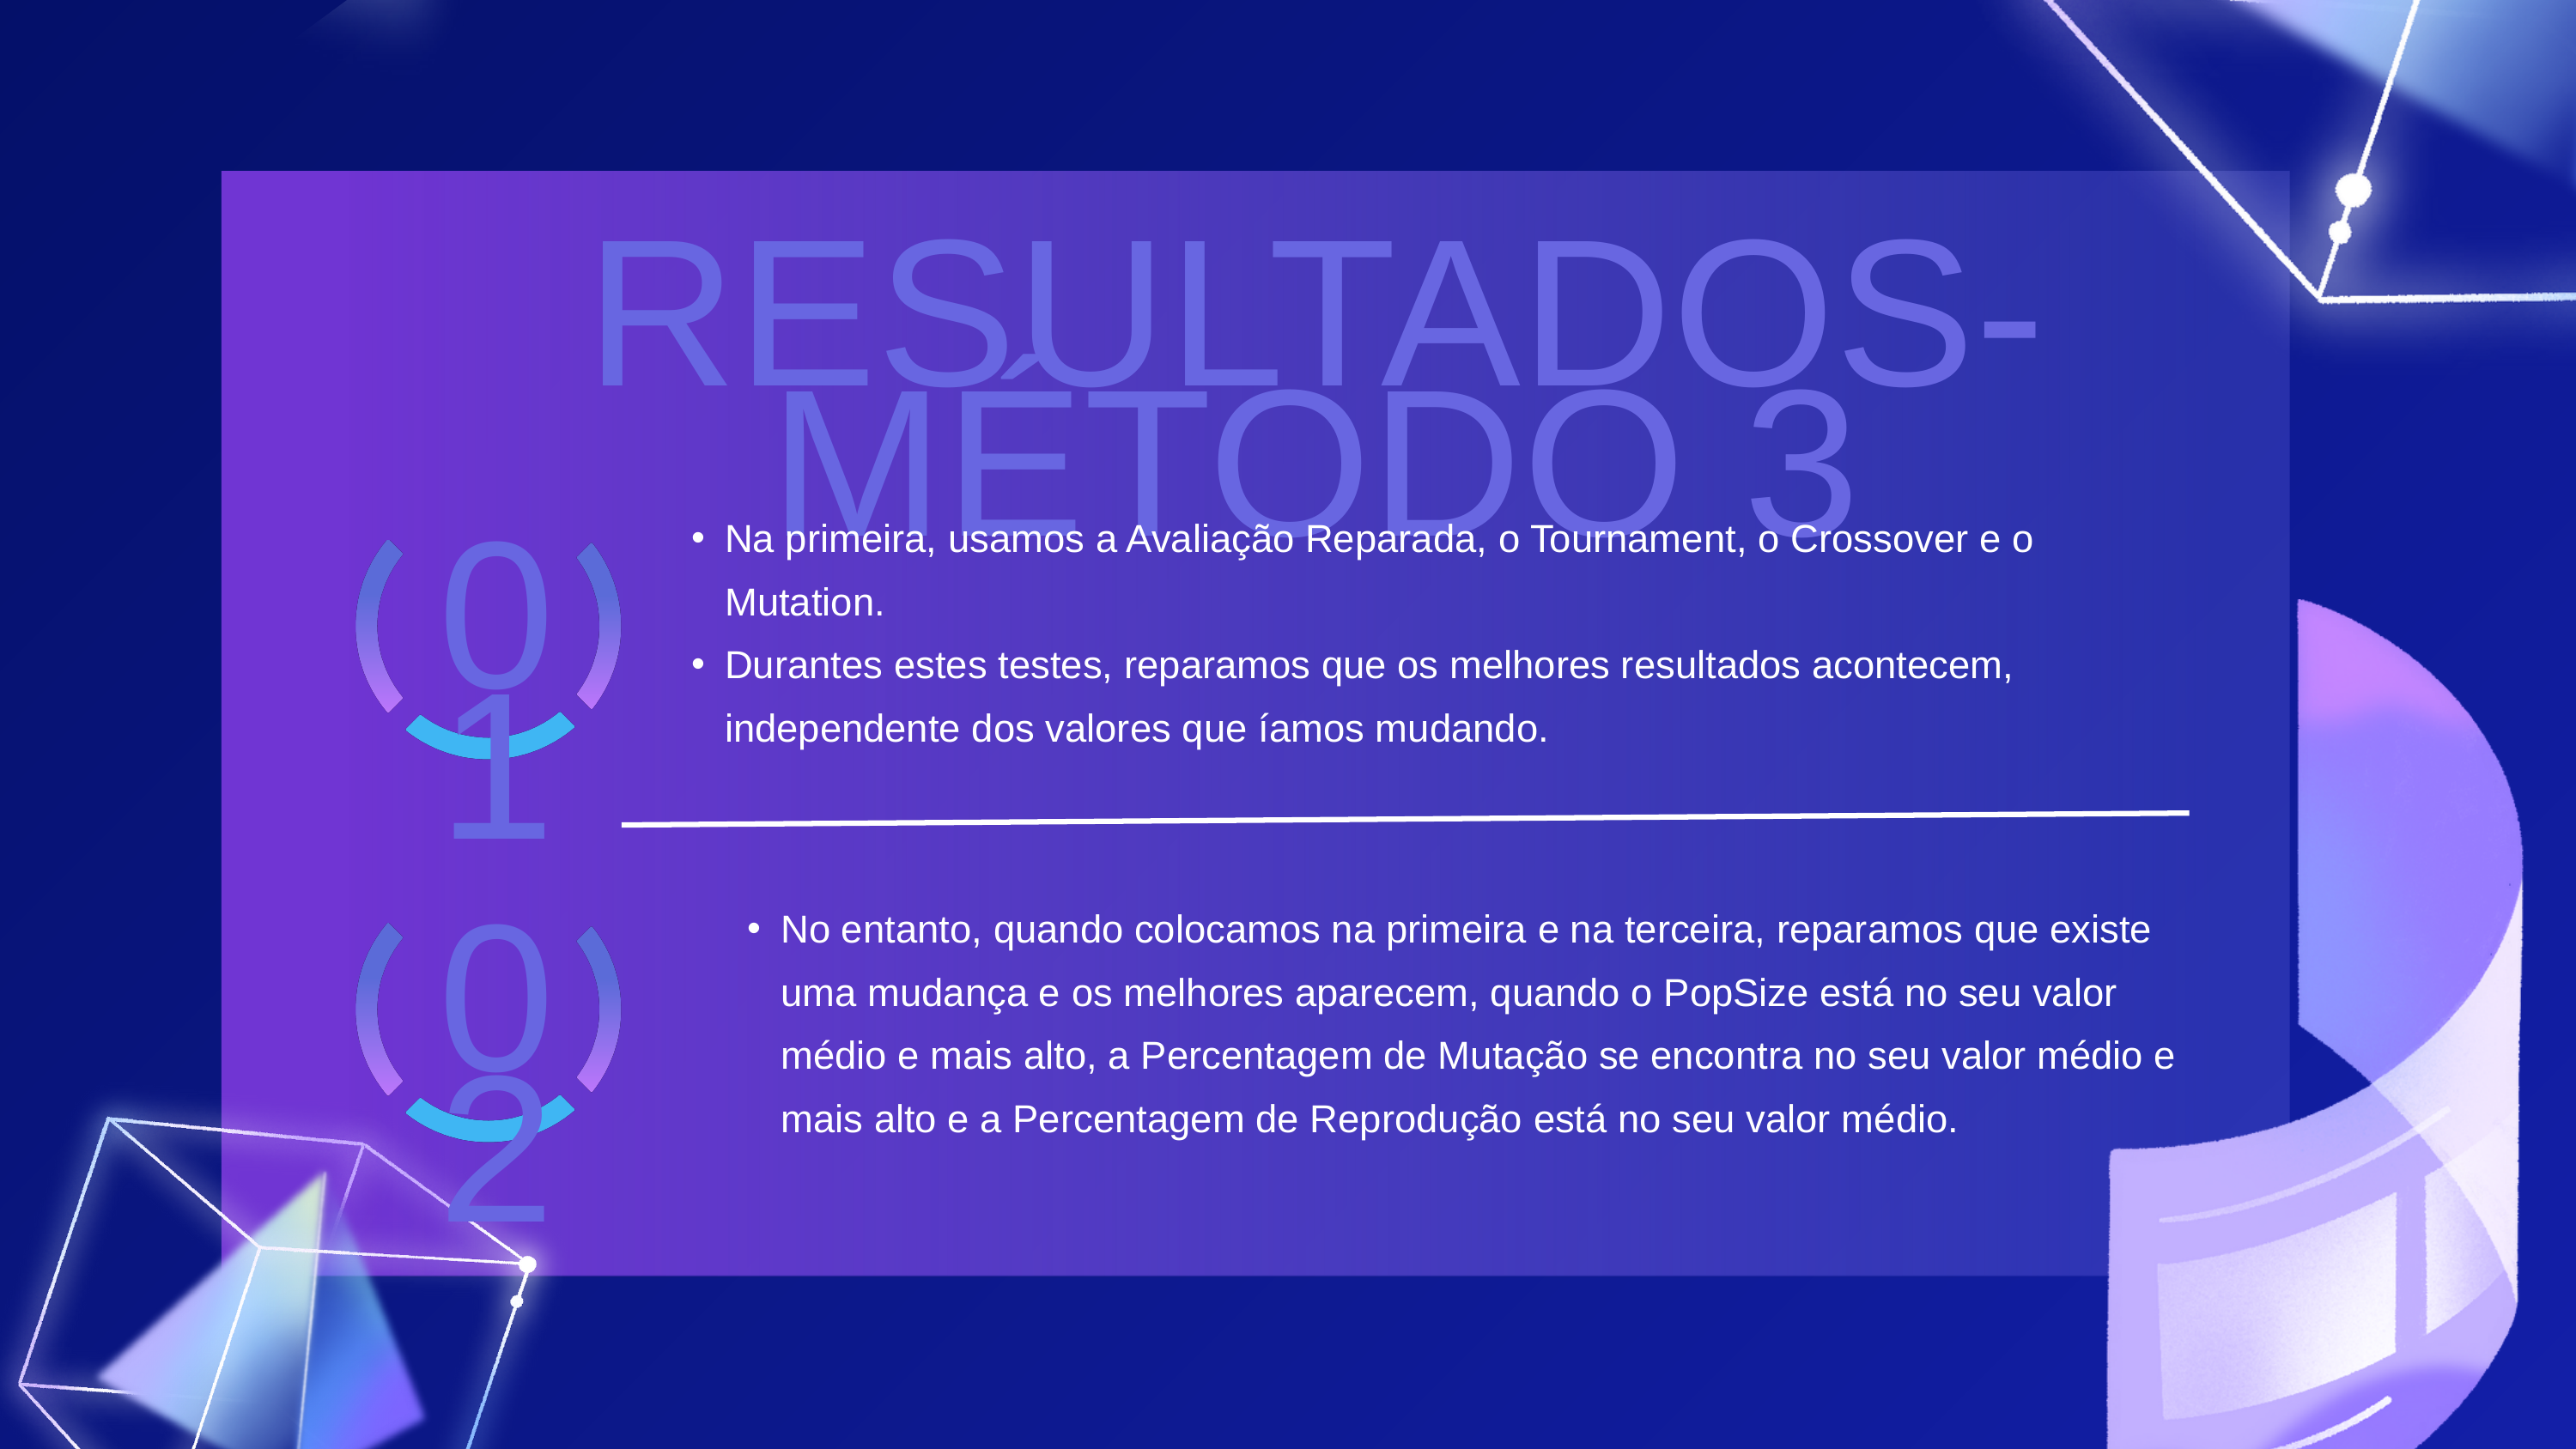

RESULTADOS- MÉTODO 3
Na primeira, usamos a Avaliação Reparada, o Tournament, o Crossover e o Mutation.
Durantes estes testes, reparamos que os melhores resultados acontecem, independente dos valores que íamos mudando.

01

No entanto, quando colocamos na primeira e na terceira, reparamos que existe uma mudança e os melhores aparecem, quando o PopSize está no seu valor médio e mais alto, a Percentagem de Mutação se encontra no seu valor médio e mais alto e a Percentagem de Reprodução está no seu valor médio.

02